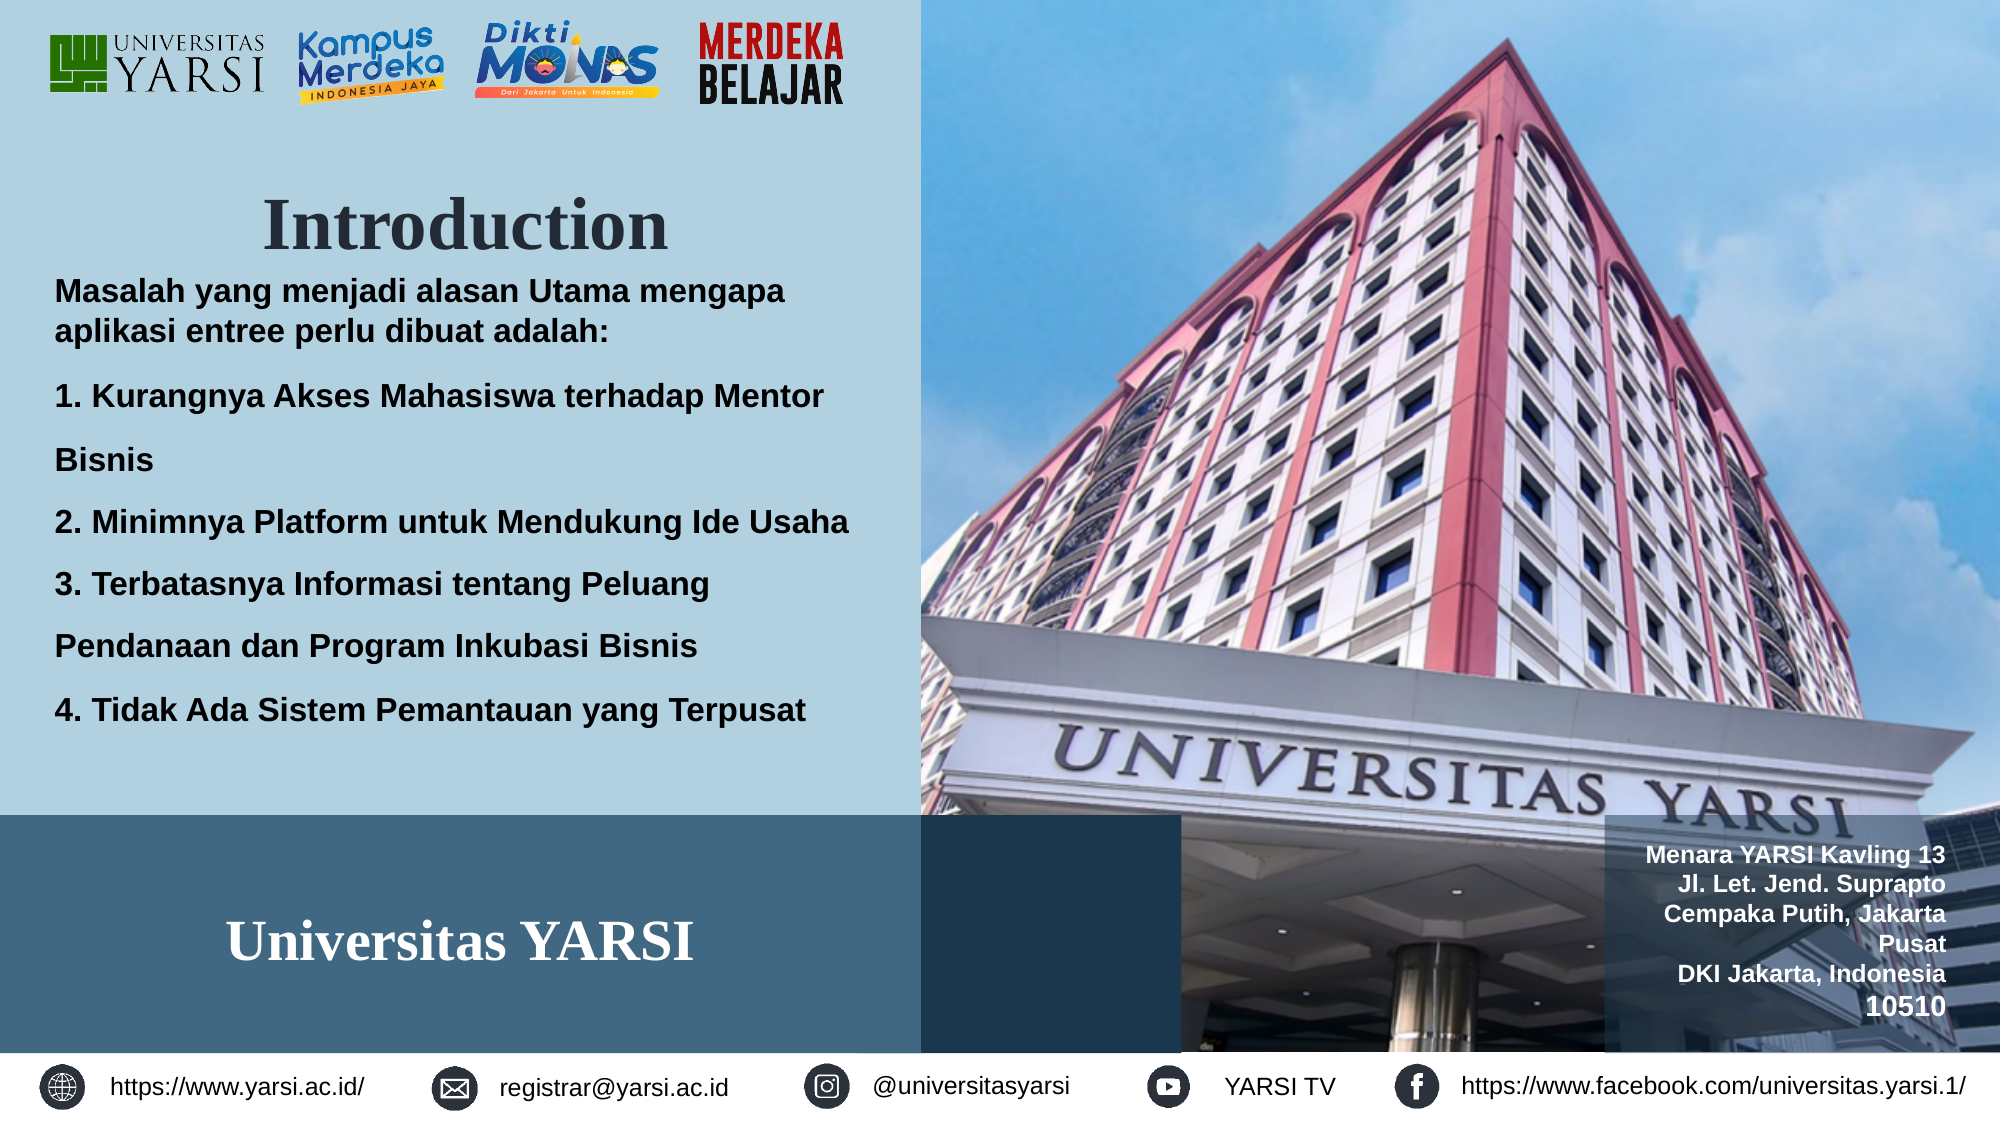

# Introduction
Masalah yang menjadi alasan Utama mengapa aplikasi entree perlu dibuat adalah:
1. Kurangnya Akses Mahasiswa terhadap Mentor Bisnis
2. Minimnya Platform untuk Mendukung Ide Usaha
3. Terbatasnya Informasi tentang Peluang Pendanaan dan Program Inkubasi Bisnis
4. Tidak Ada Sistem Pemantauan yang Terpusat
Universitas YARSI